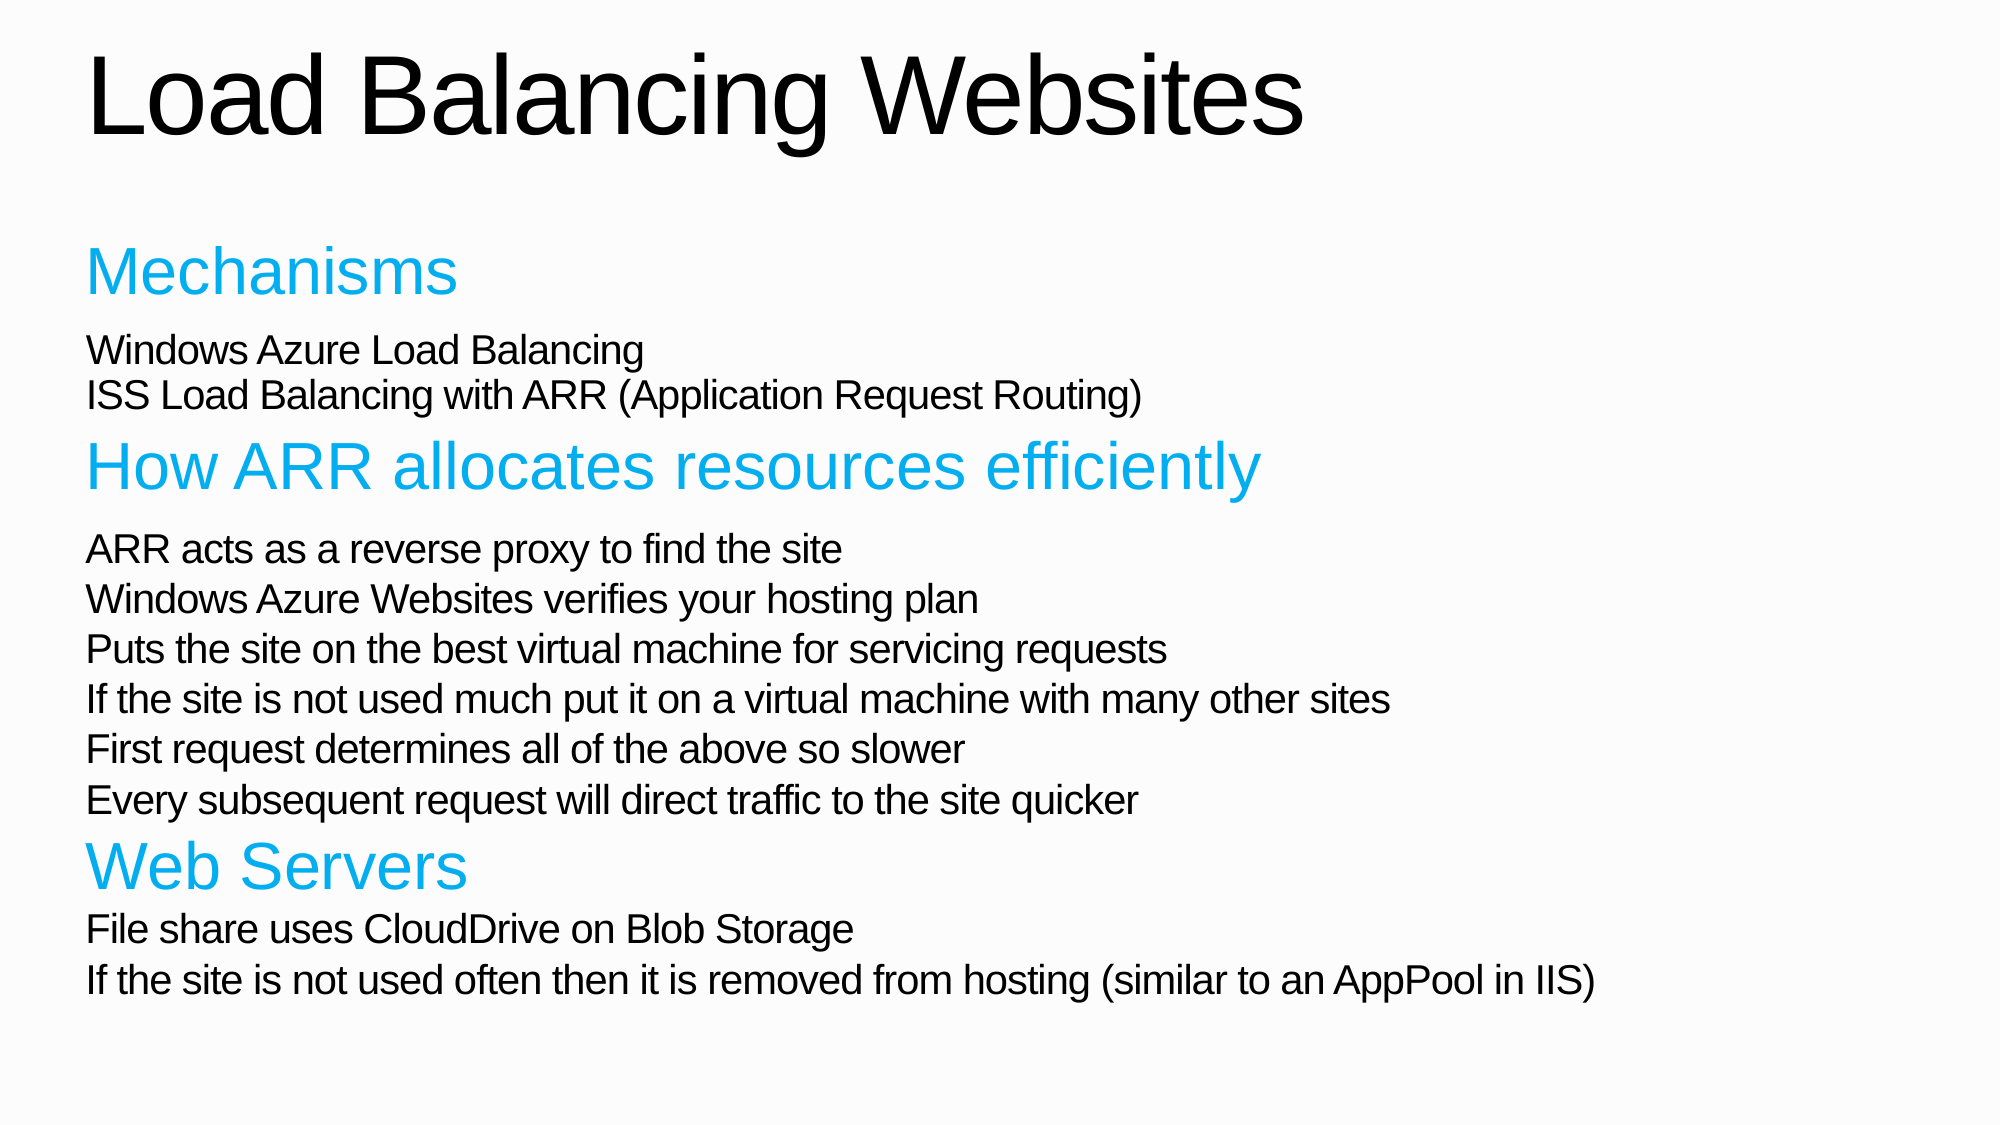

# Load Balancing Websites
Mechanisms
Windows Azure Load Balancing
ISS Load Balancing with ARR (Application Request Routing)
How ARR allocates resources efficiently
ARR acts as a reverse proxy to find the site
Windows Azure Websites verifies your hosting plan
Puts the site on the best virtual machine for servicing requests
If the site is not used much put it on a virtual machine with many other sites
First request determines all of the above so slower
Every subsequent request will direct traffic to the site quicker
Web Servers
File share uses CloudDrive on Blob Storage
If the site is not used often then it is removed from hosting (similar to an AppPool in IIS)